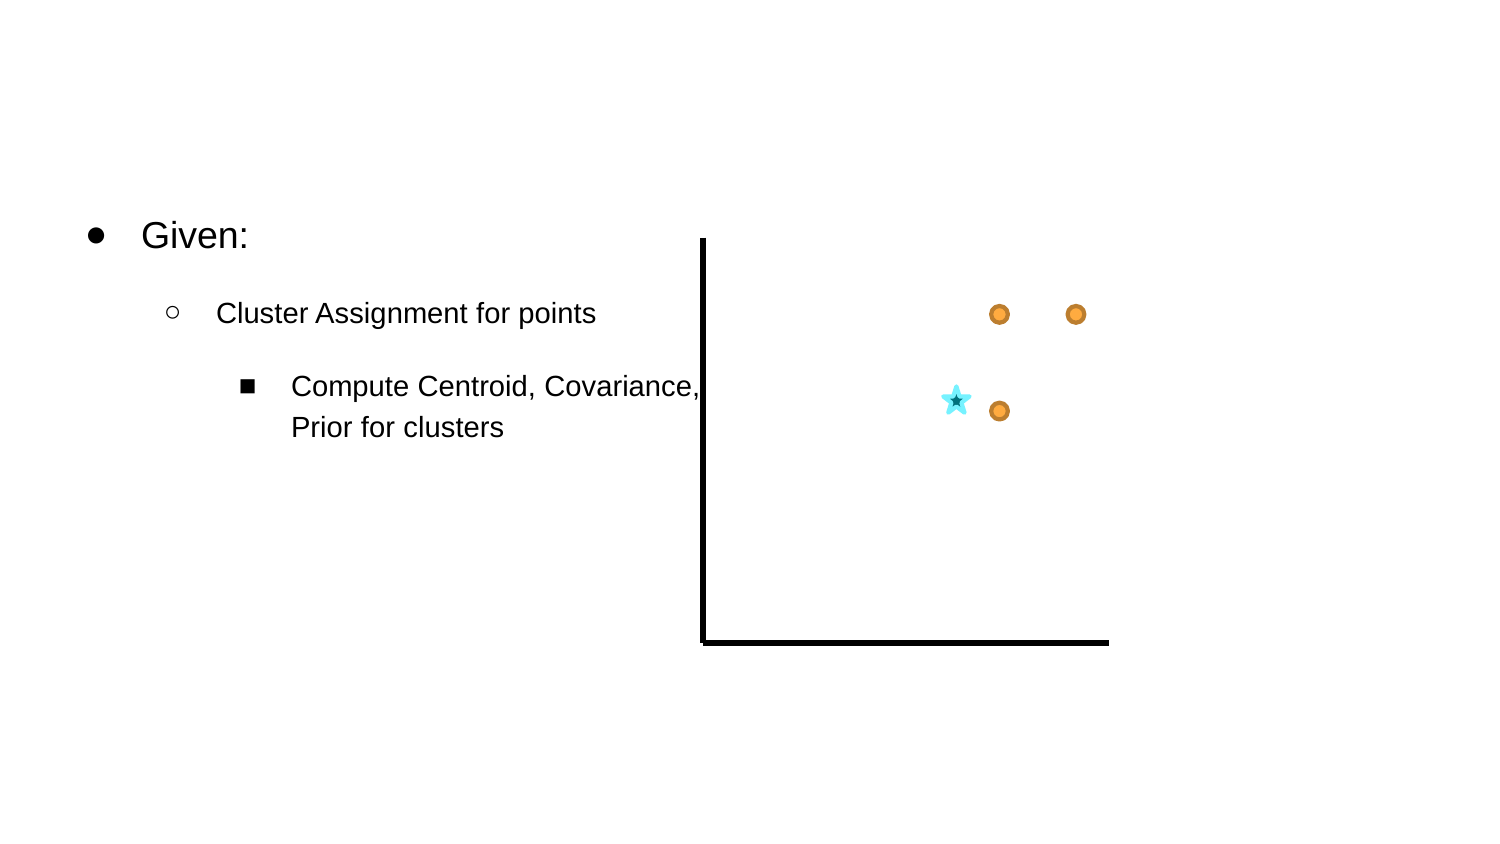

#
Given:
Cluster Assignment for points
Compute Centroid, Covariance,
Prior for clusters